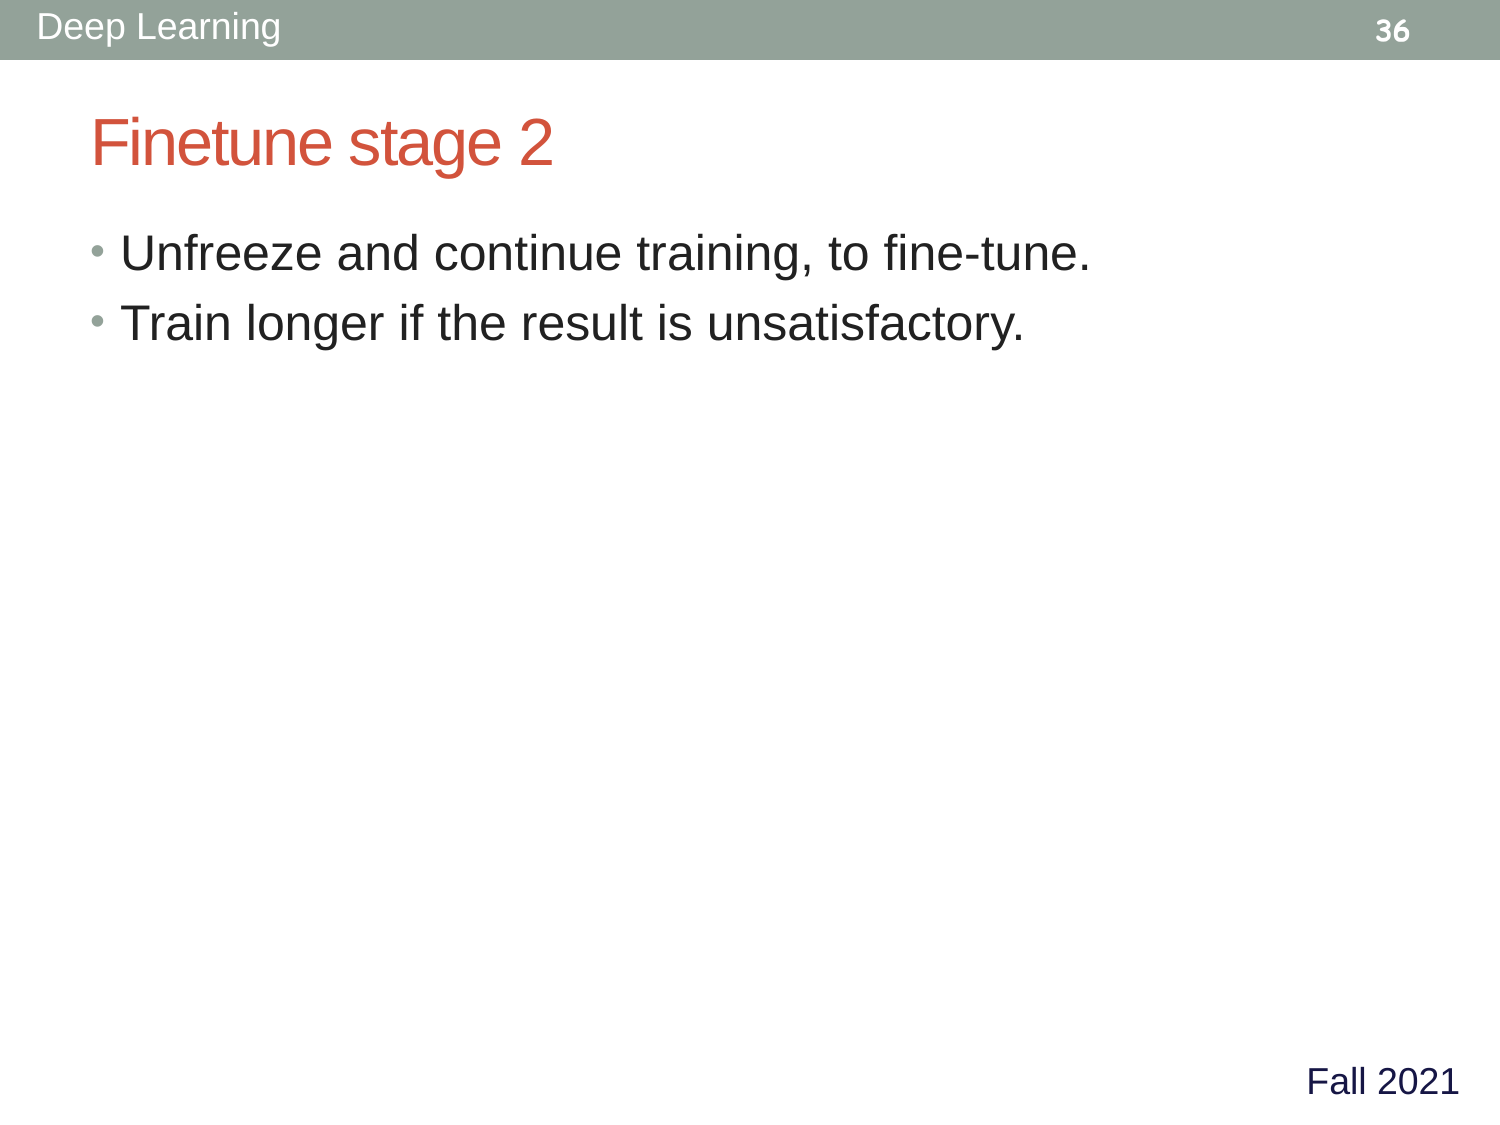

# Finetune stage 2
Unfreeze and continue training, to fine-tune.
Train longer if the result is unsatisfactory.